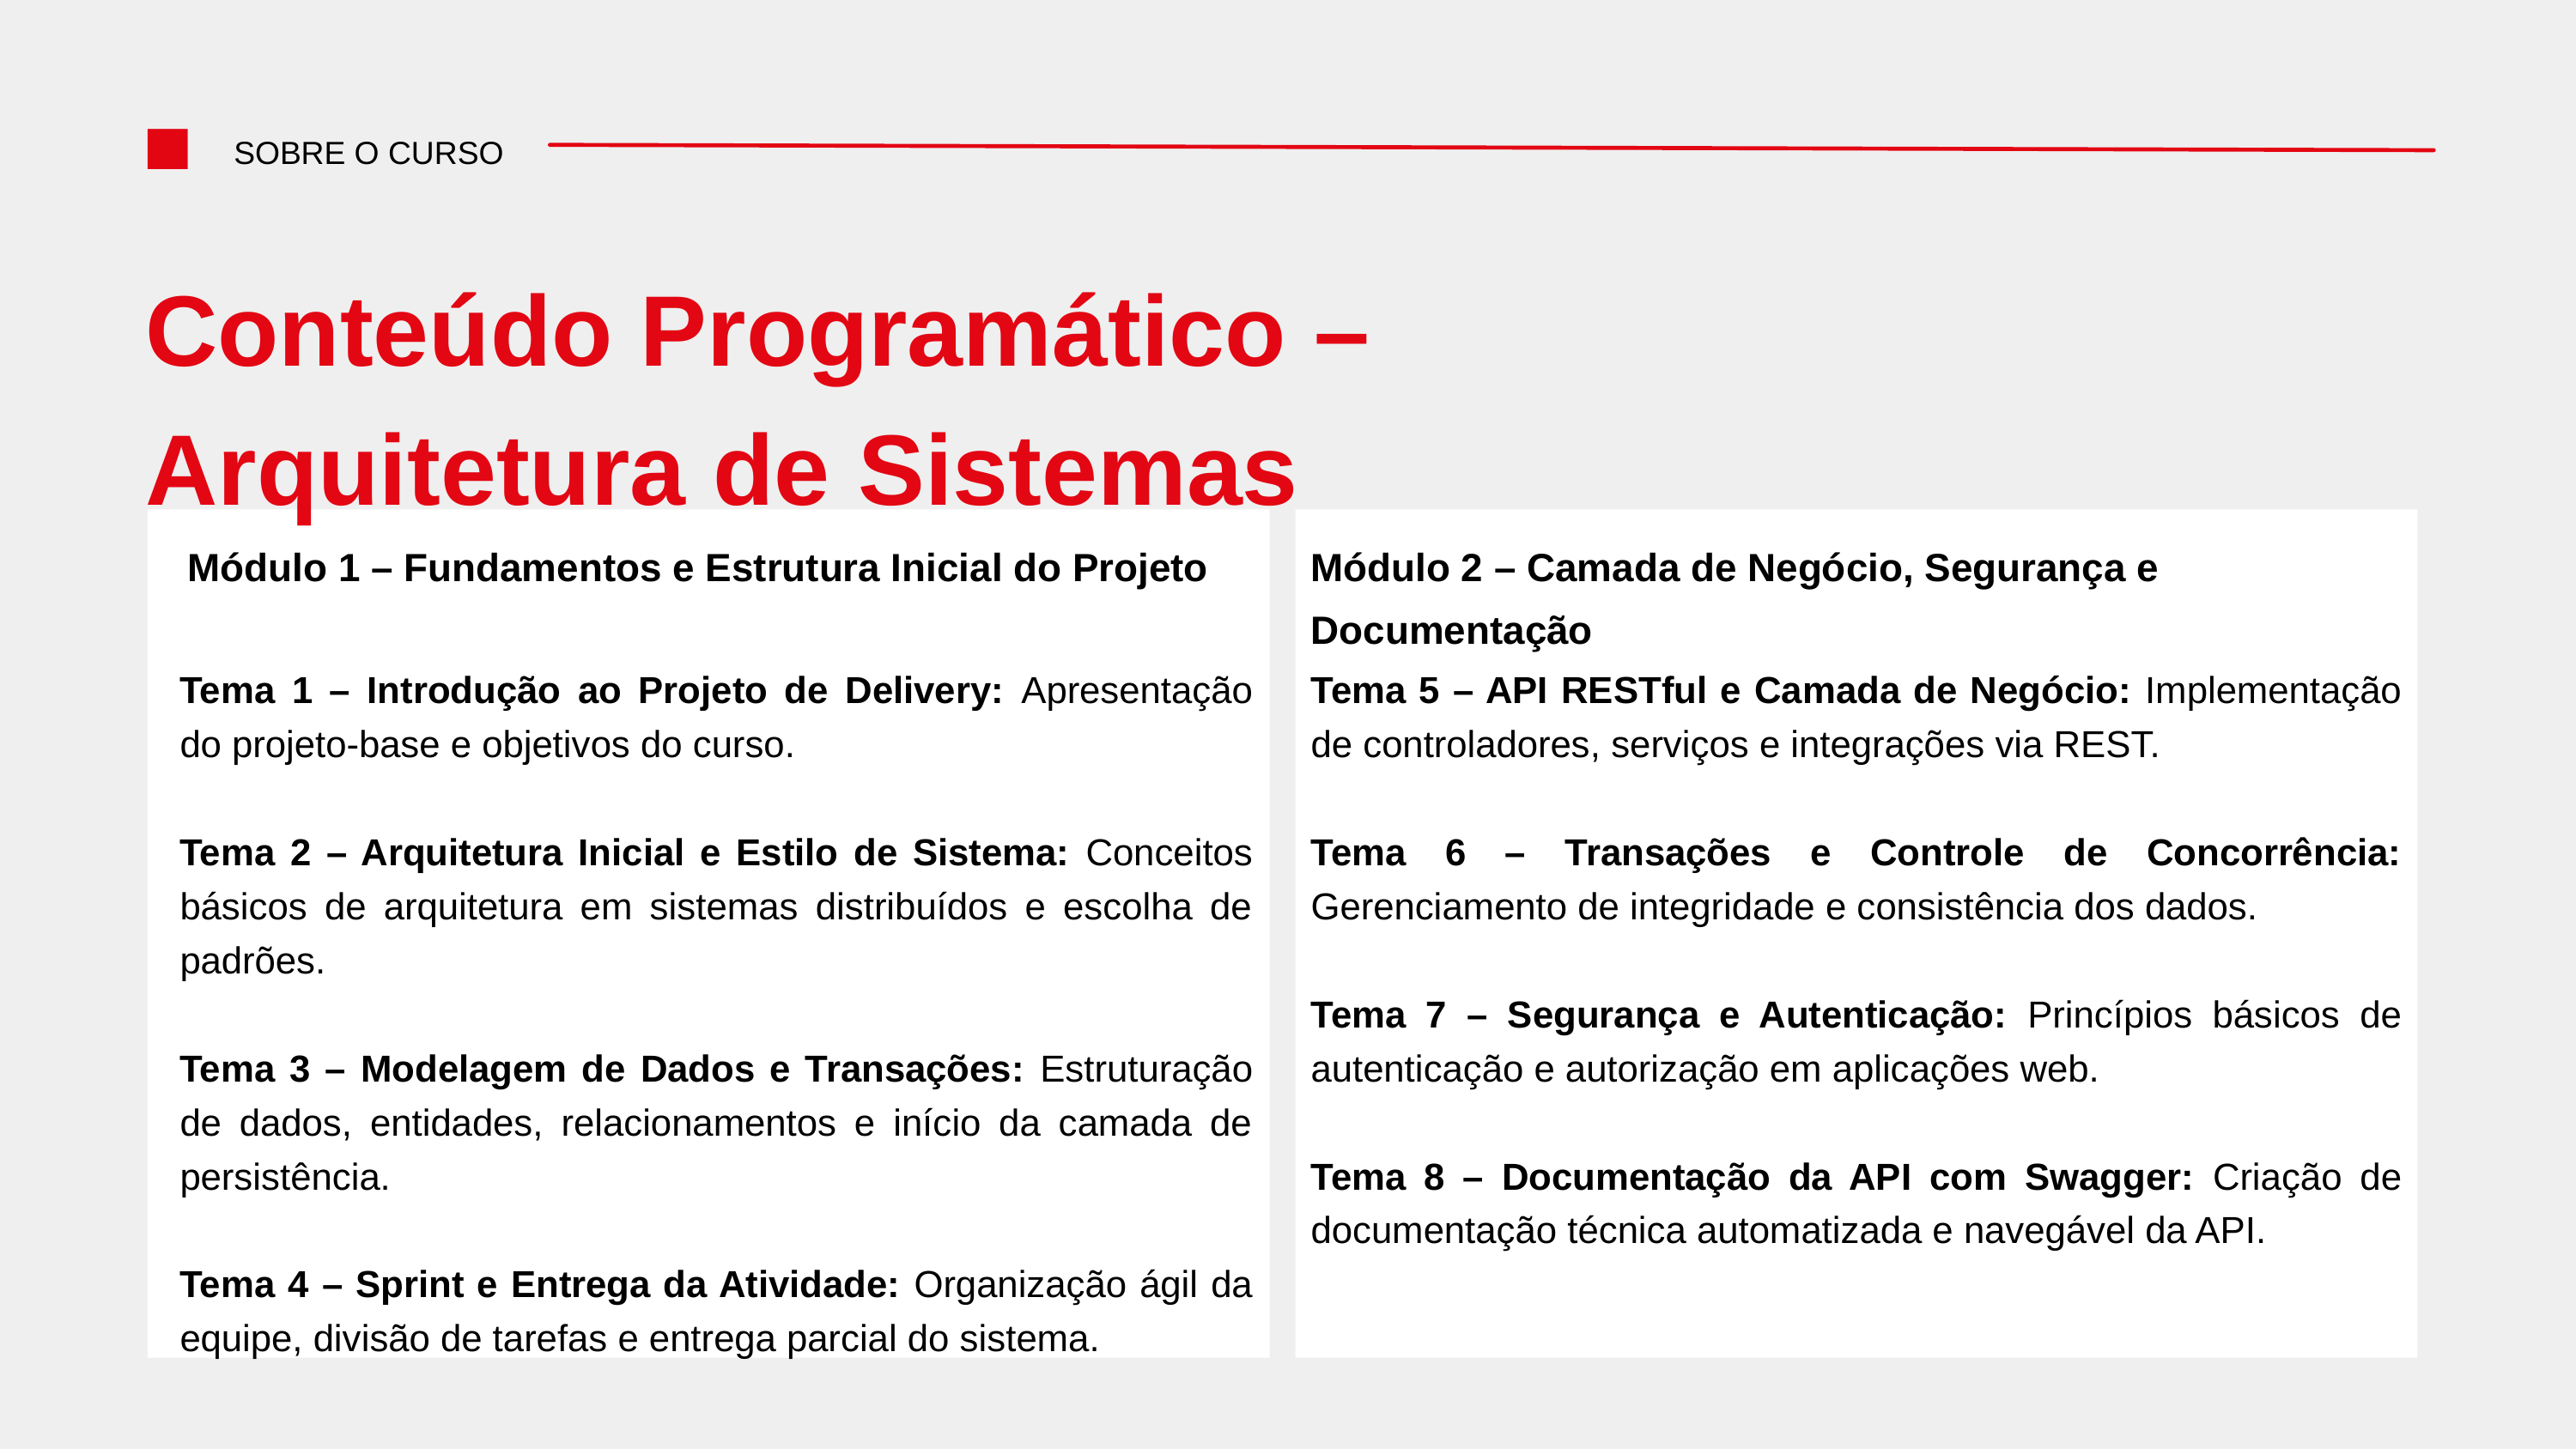

SOBRE O CURSO
Conteúdo Programático – Arquitetura de Sistemas

Módulo 1 – Fundamentos e Estrutura Inicial do Projeto
Módulo 2 – Camada de Negócio, Segurança e Documentação
Tema 1 – Introdução ao Projeto de Delivery: Apresentação do projeto-base e objetivos do curso.

Tema 2 – Arquitetura Inicial e Estilo de Sistema: Conceitos básicos de arquitetura em sistemas distribuídos e escolha de padrões.

Tema 3 – Modelagem de Dados e Transações: Estruturação de dados, entidades, relacionamentos e início da camada de persistência.

Tema 4 – Sprint e Entrega da Atividade: Organização ágil da equipe, divisão de tarefas e entrega parcial do sistema.
Tema 5 – API RESTful e Camada de Negócio: Implementação de controladores, serviços e integrações via REST.

Tema 6 – Transações e Controle de Concorrência: Gerenciamento de integridade e consistência dos dados.

Tema 7 – Segurança e Autenticação: Princípios básicos de autenticação e autorização em aplicações web.

Tema 8 – Documentação da API com Swagger: Criação de documentação técnica automatizada e navegável da API.